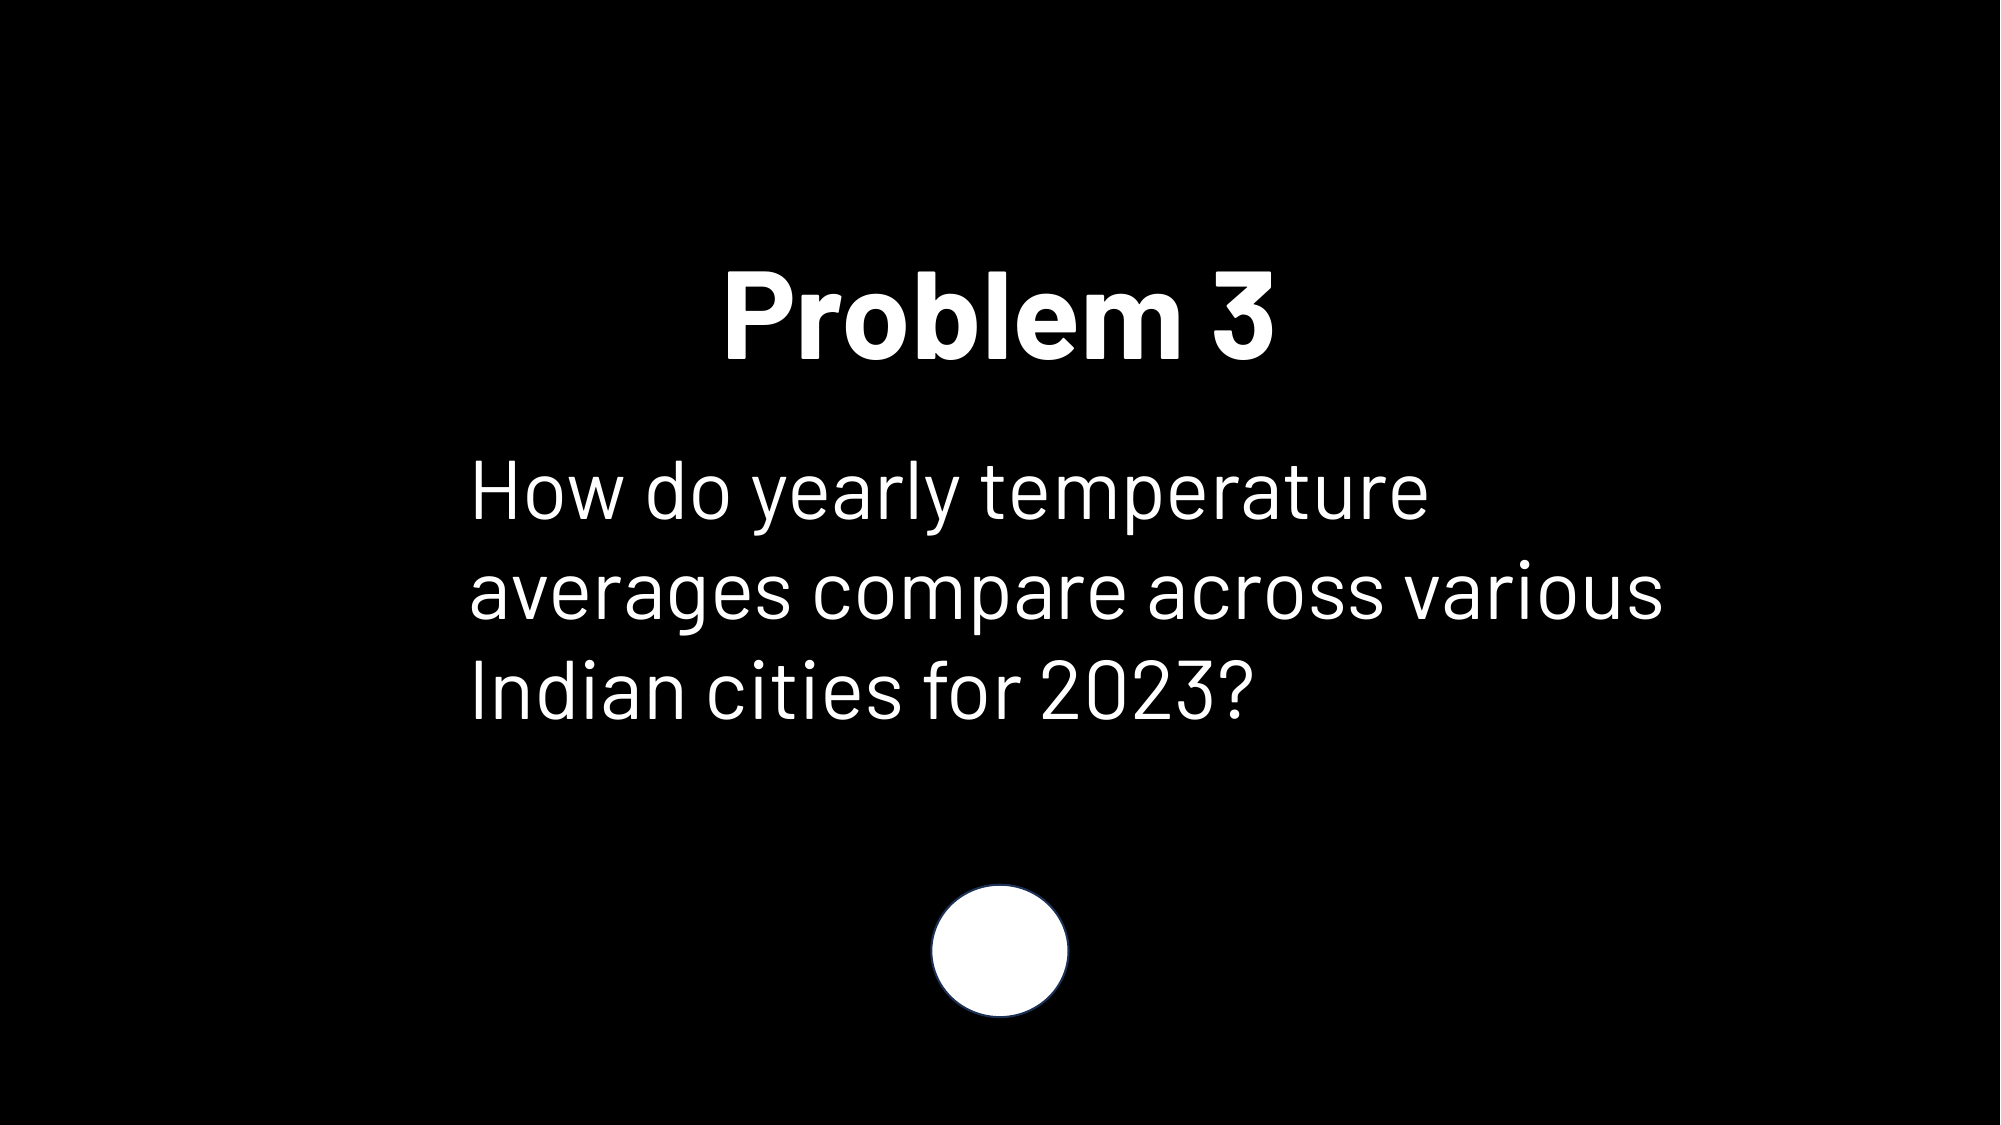

Problem 3
How do yearly temperature averages compare across various Indian cities for 2023?